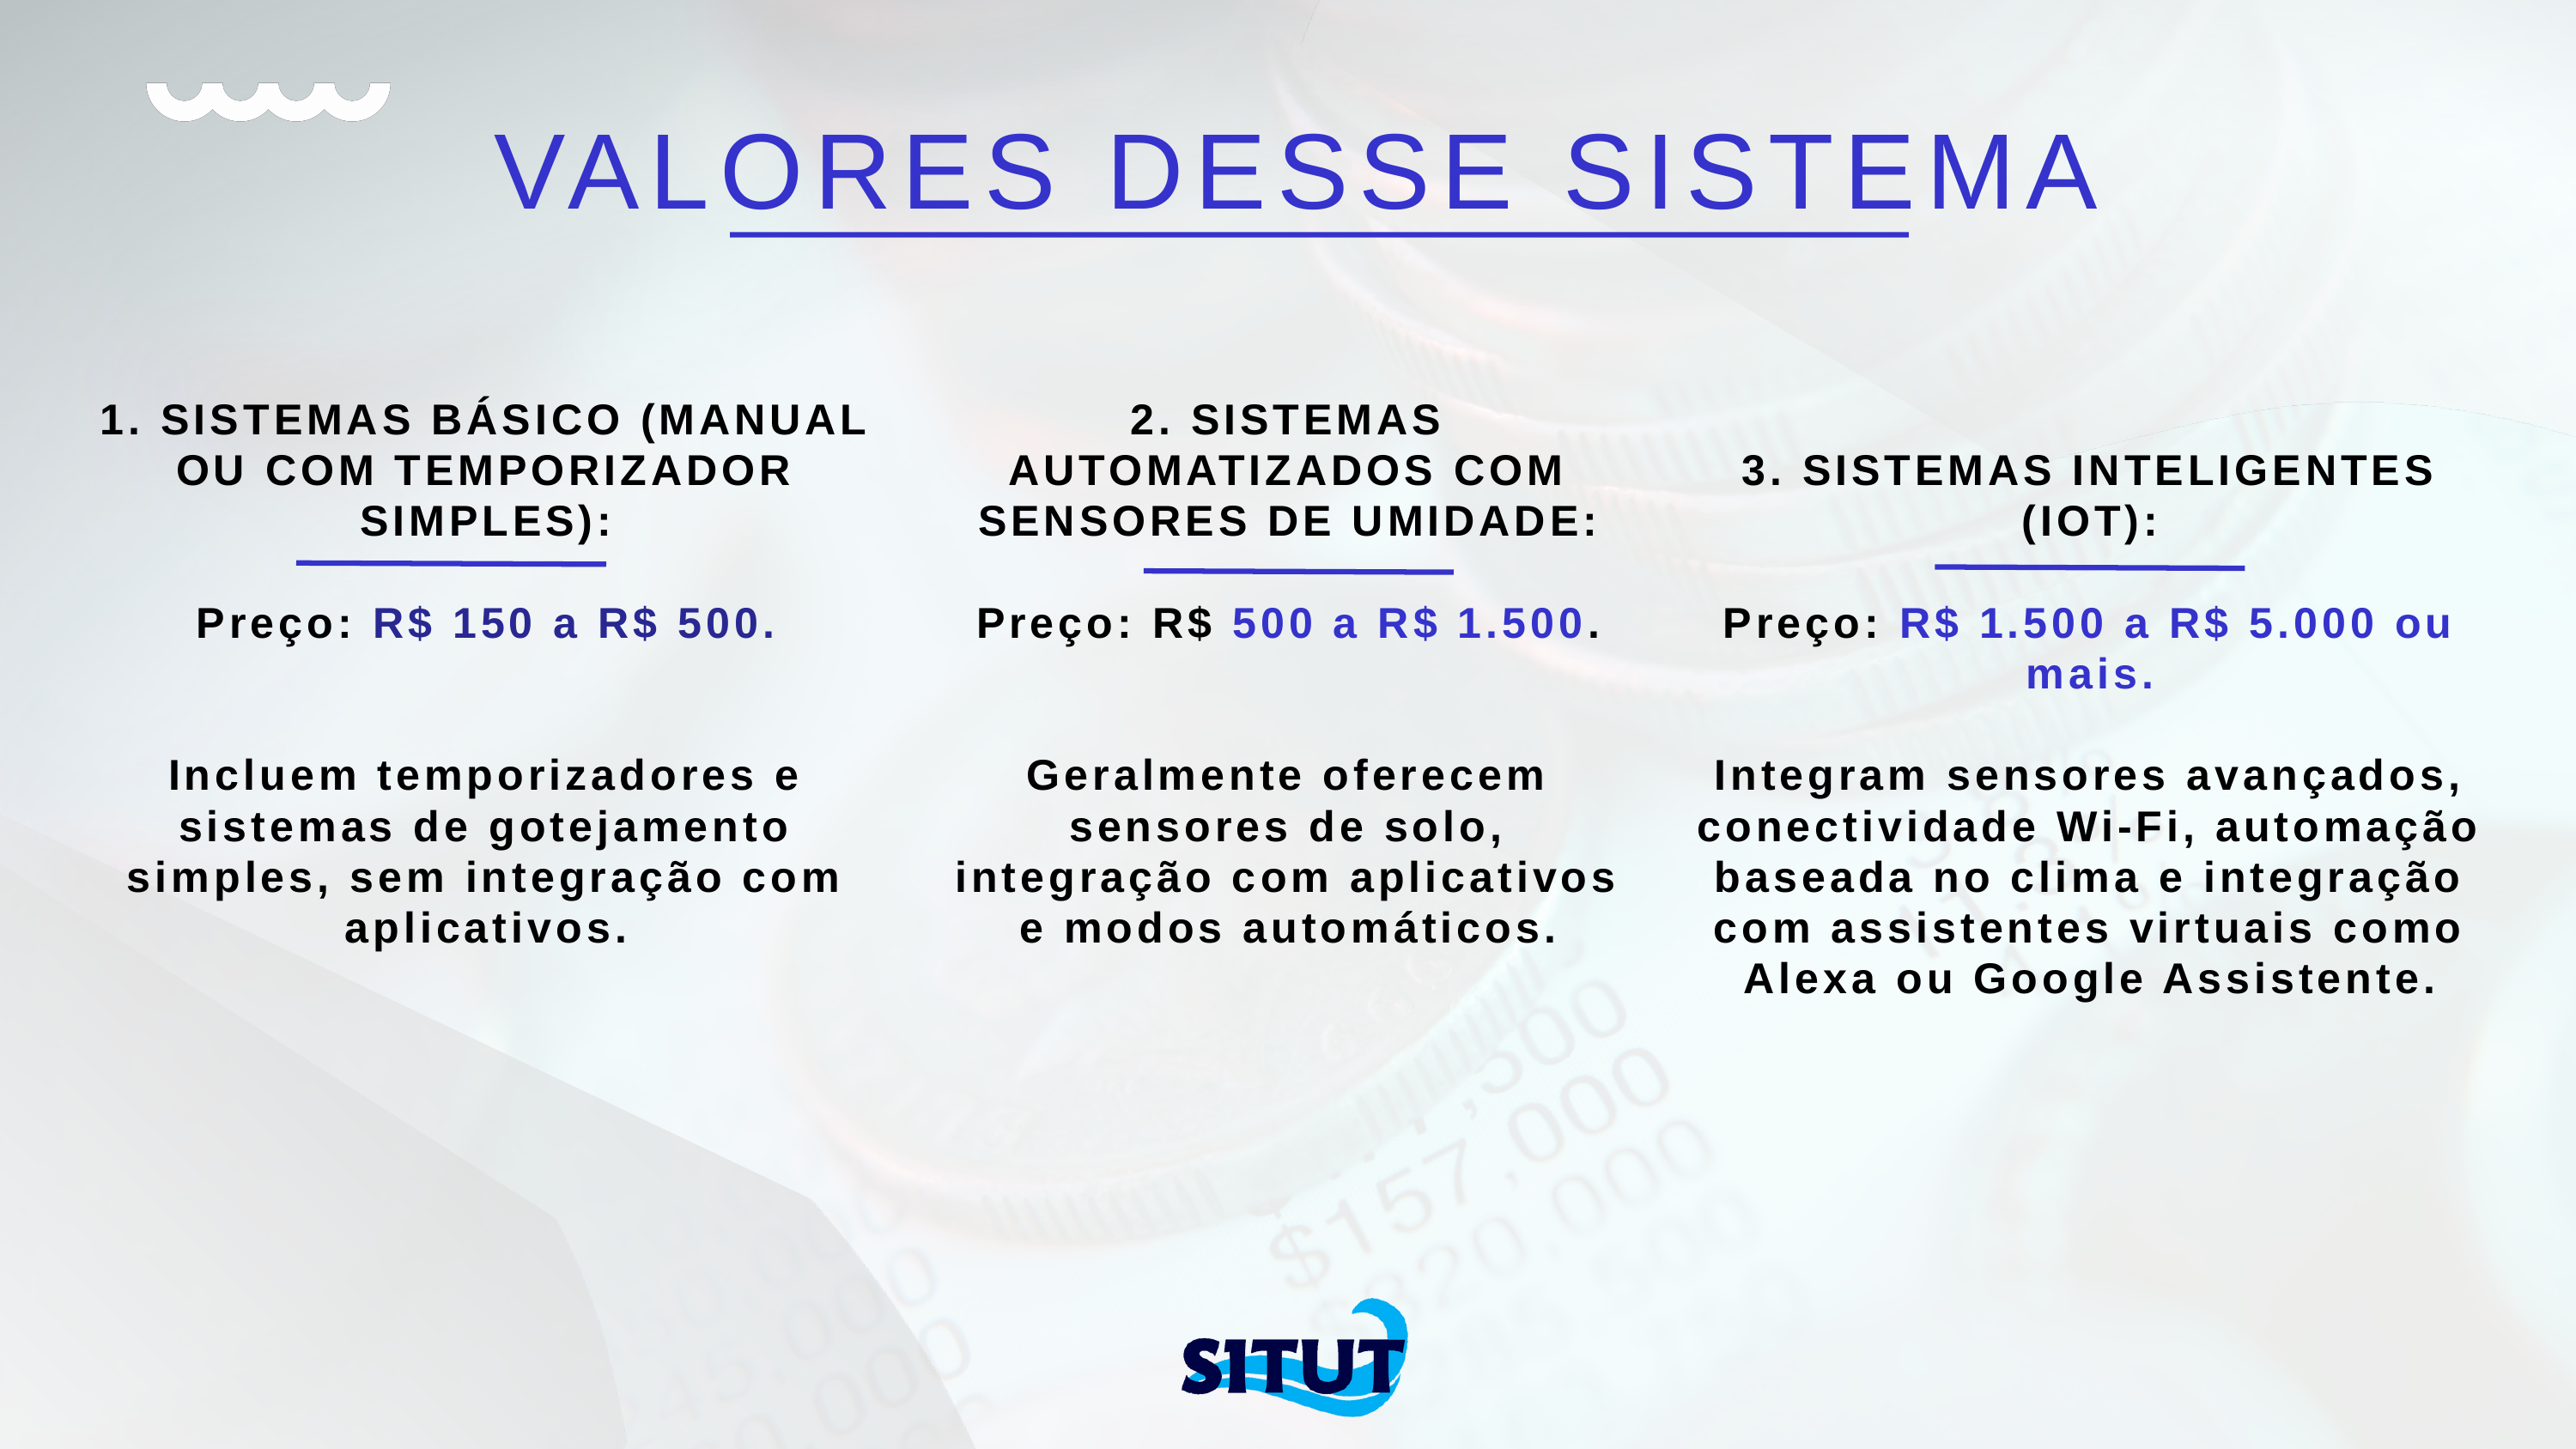

VALORES DESSE SISTEMA

1. SISTEMAS BÁSICO (MANUAL OU COM TEMPORIZADOR SIMPLES):

Preço: R$ 150 a R$ 500.

Incluem temporizadores e sistemas de gotejamento simples, sem integração com aplicativos.

2. SISTEMAS AUTOMATIZADOS COM SENSORES DE UMIDADE:

Preço: R$ 500 a R$ 1.500.

Geralmente oferecem sensores de solo, integração com aplicativos e modos automáticos.

3. SISTEMAS INTELIGENTES (IOT):

Preço: R$ 1.500 a R$ 5.000 ou mais.

Integram sensores avançados, conectividade Wi-Fi, automação baseada no clima e integração com assistentes virtuais como Alexa ou Google Assistente.